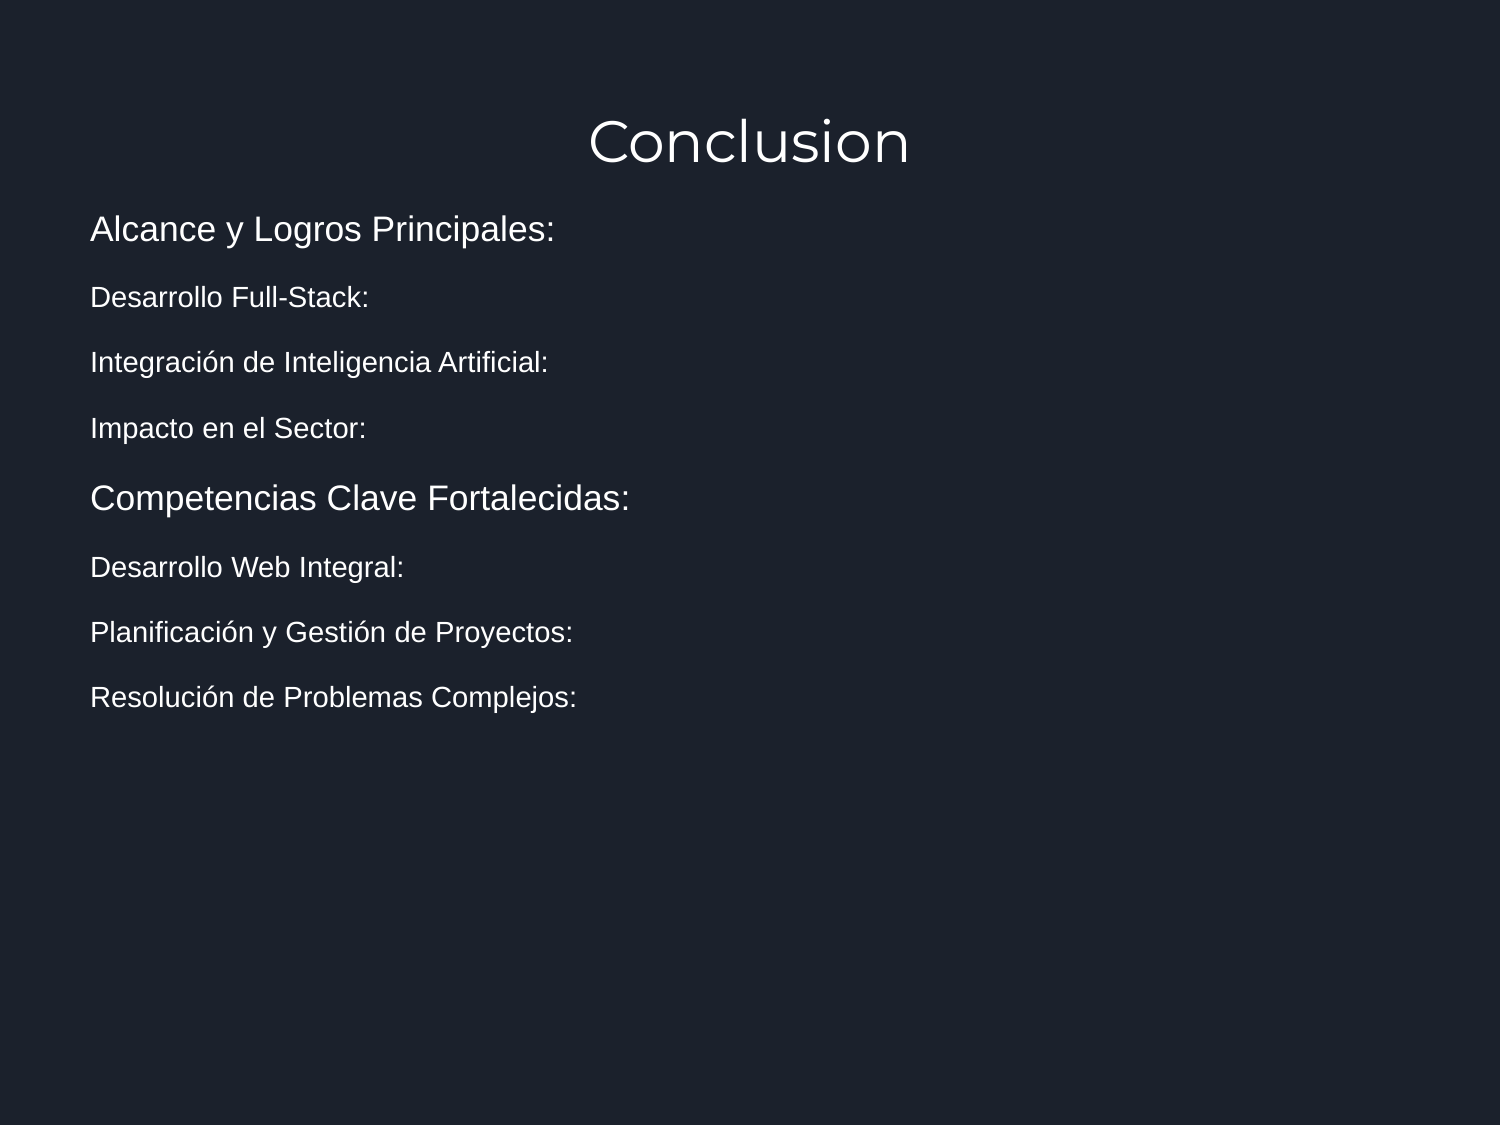

# Conclusion
Alcance y Logros Principales:
Desarrollo Full-Stack:
Integración de Inteligencia Artificial:
Impacto en el Sector:
Competencias Clave Fortalecidas:
Desarrollo Web Integral:
Planificación y Gestión de Proyectos:
Resolución de Problemas Complejos: